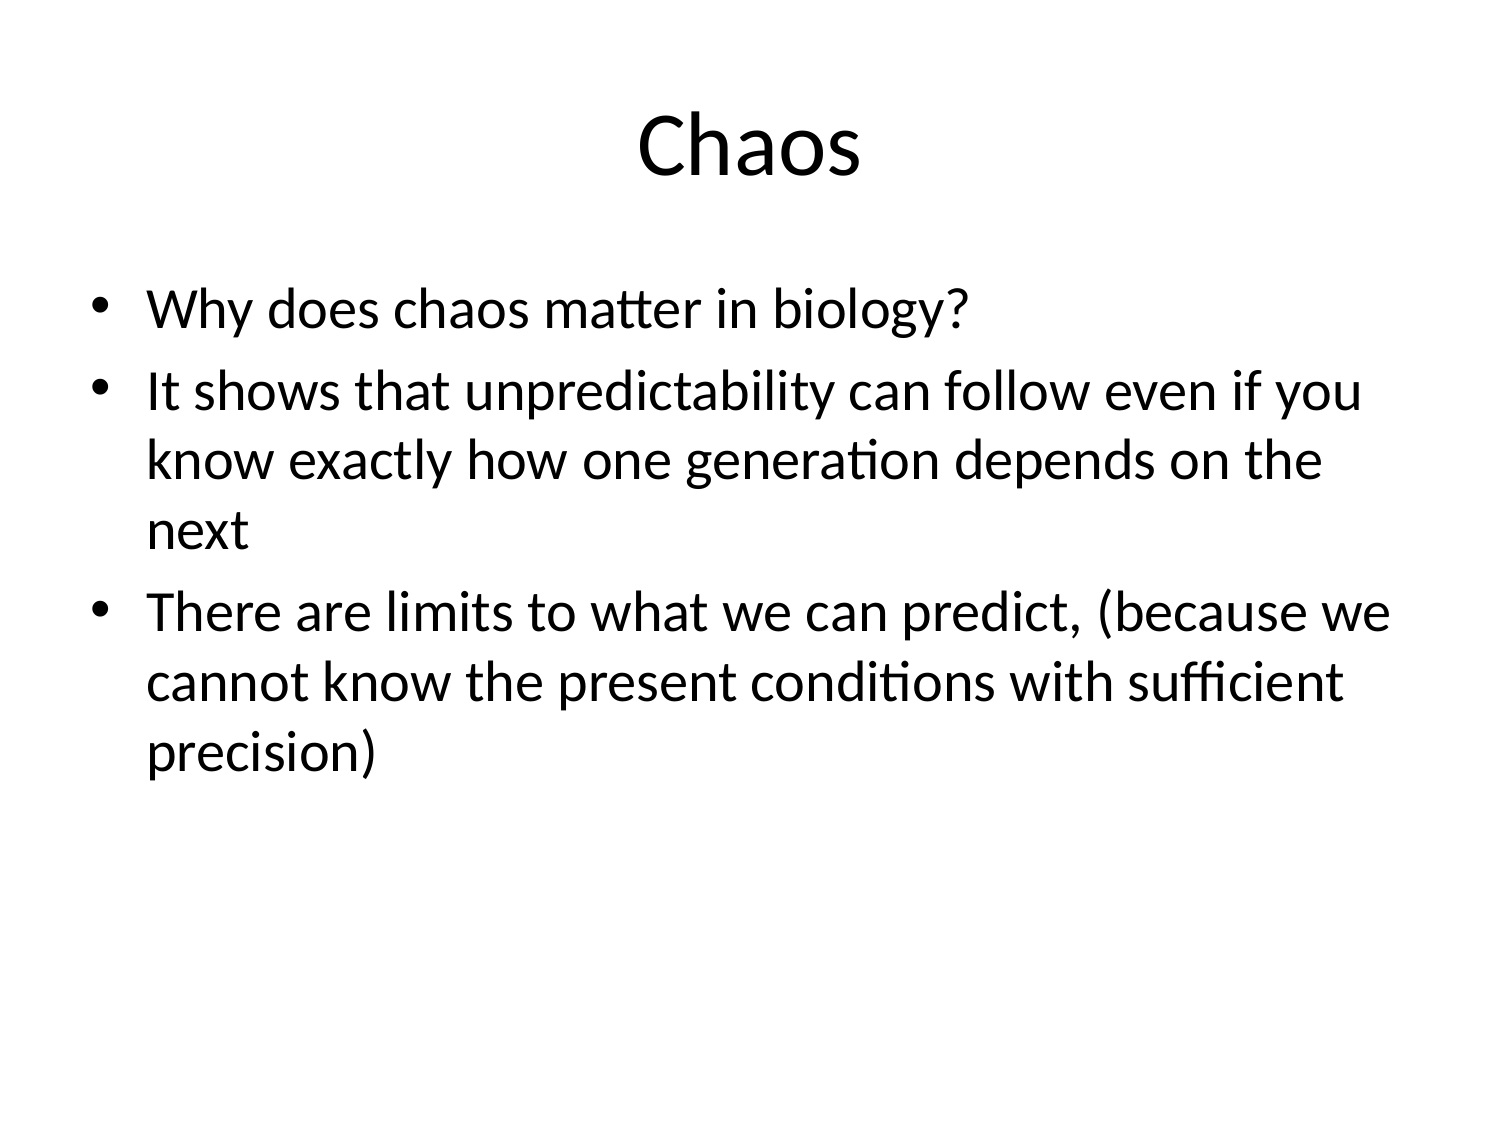

# Chaos
Why does chaos matter in biology?
It shows that unpredictability can follow even if you know exactly how one generation depends on the next
There are limits to what we can predict, (because we cannot know the present conditions with sufficient precision)